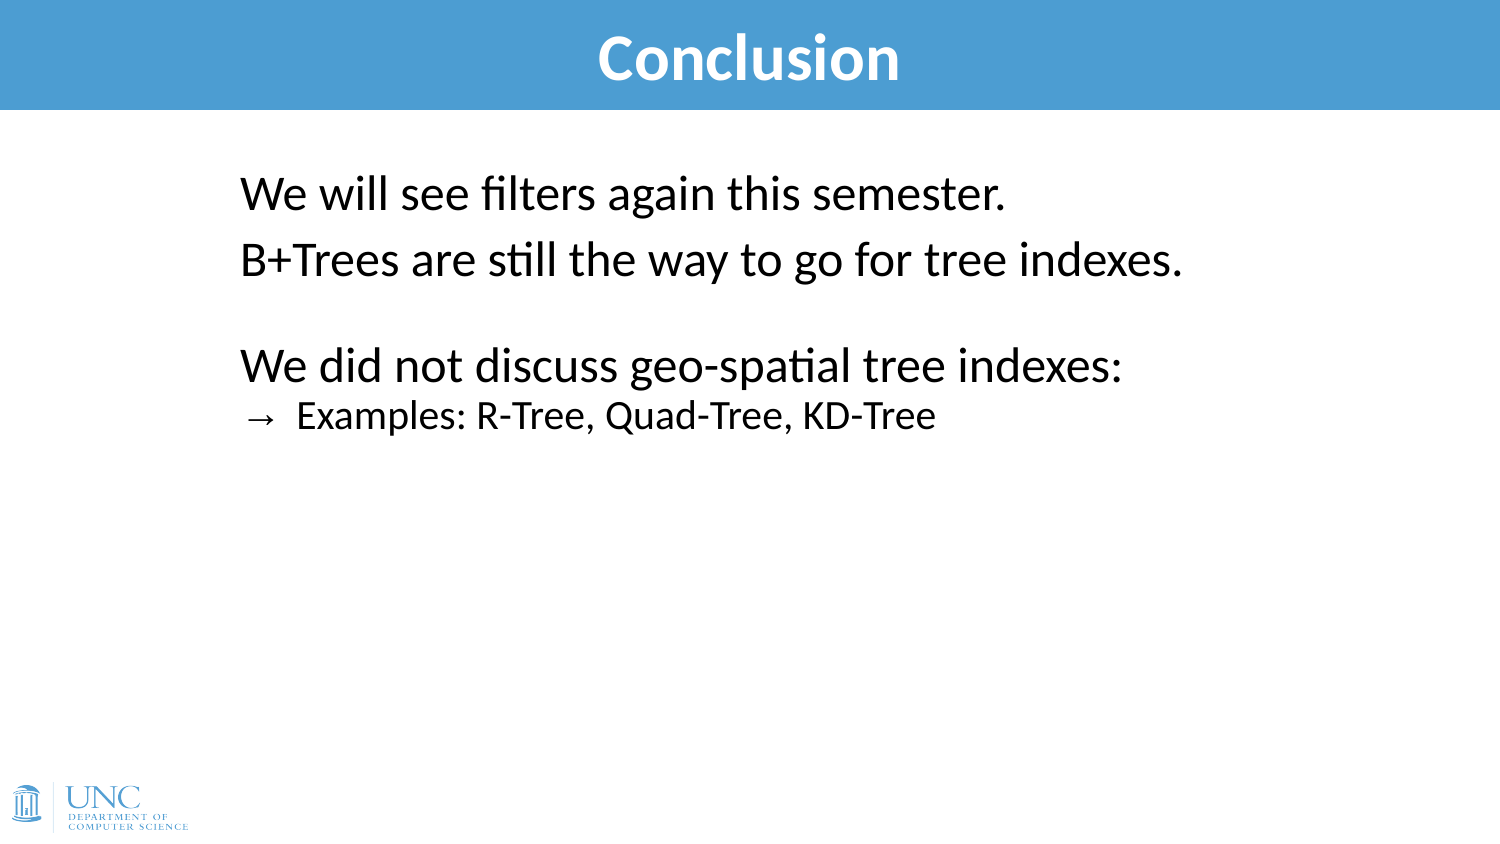

# Conclusion
43
We will see filters again this semester.
B+Trees are still the way to go for tree indexes.

We did not discuss geo-spatial tree indexes:
Examples: R-Tree, Quad-Tree, KD-Tree